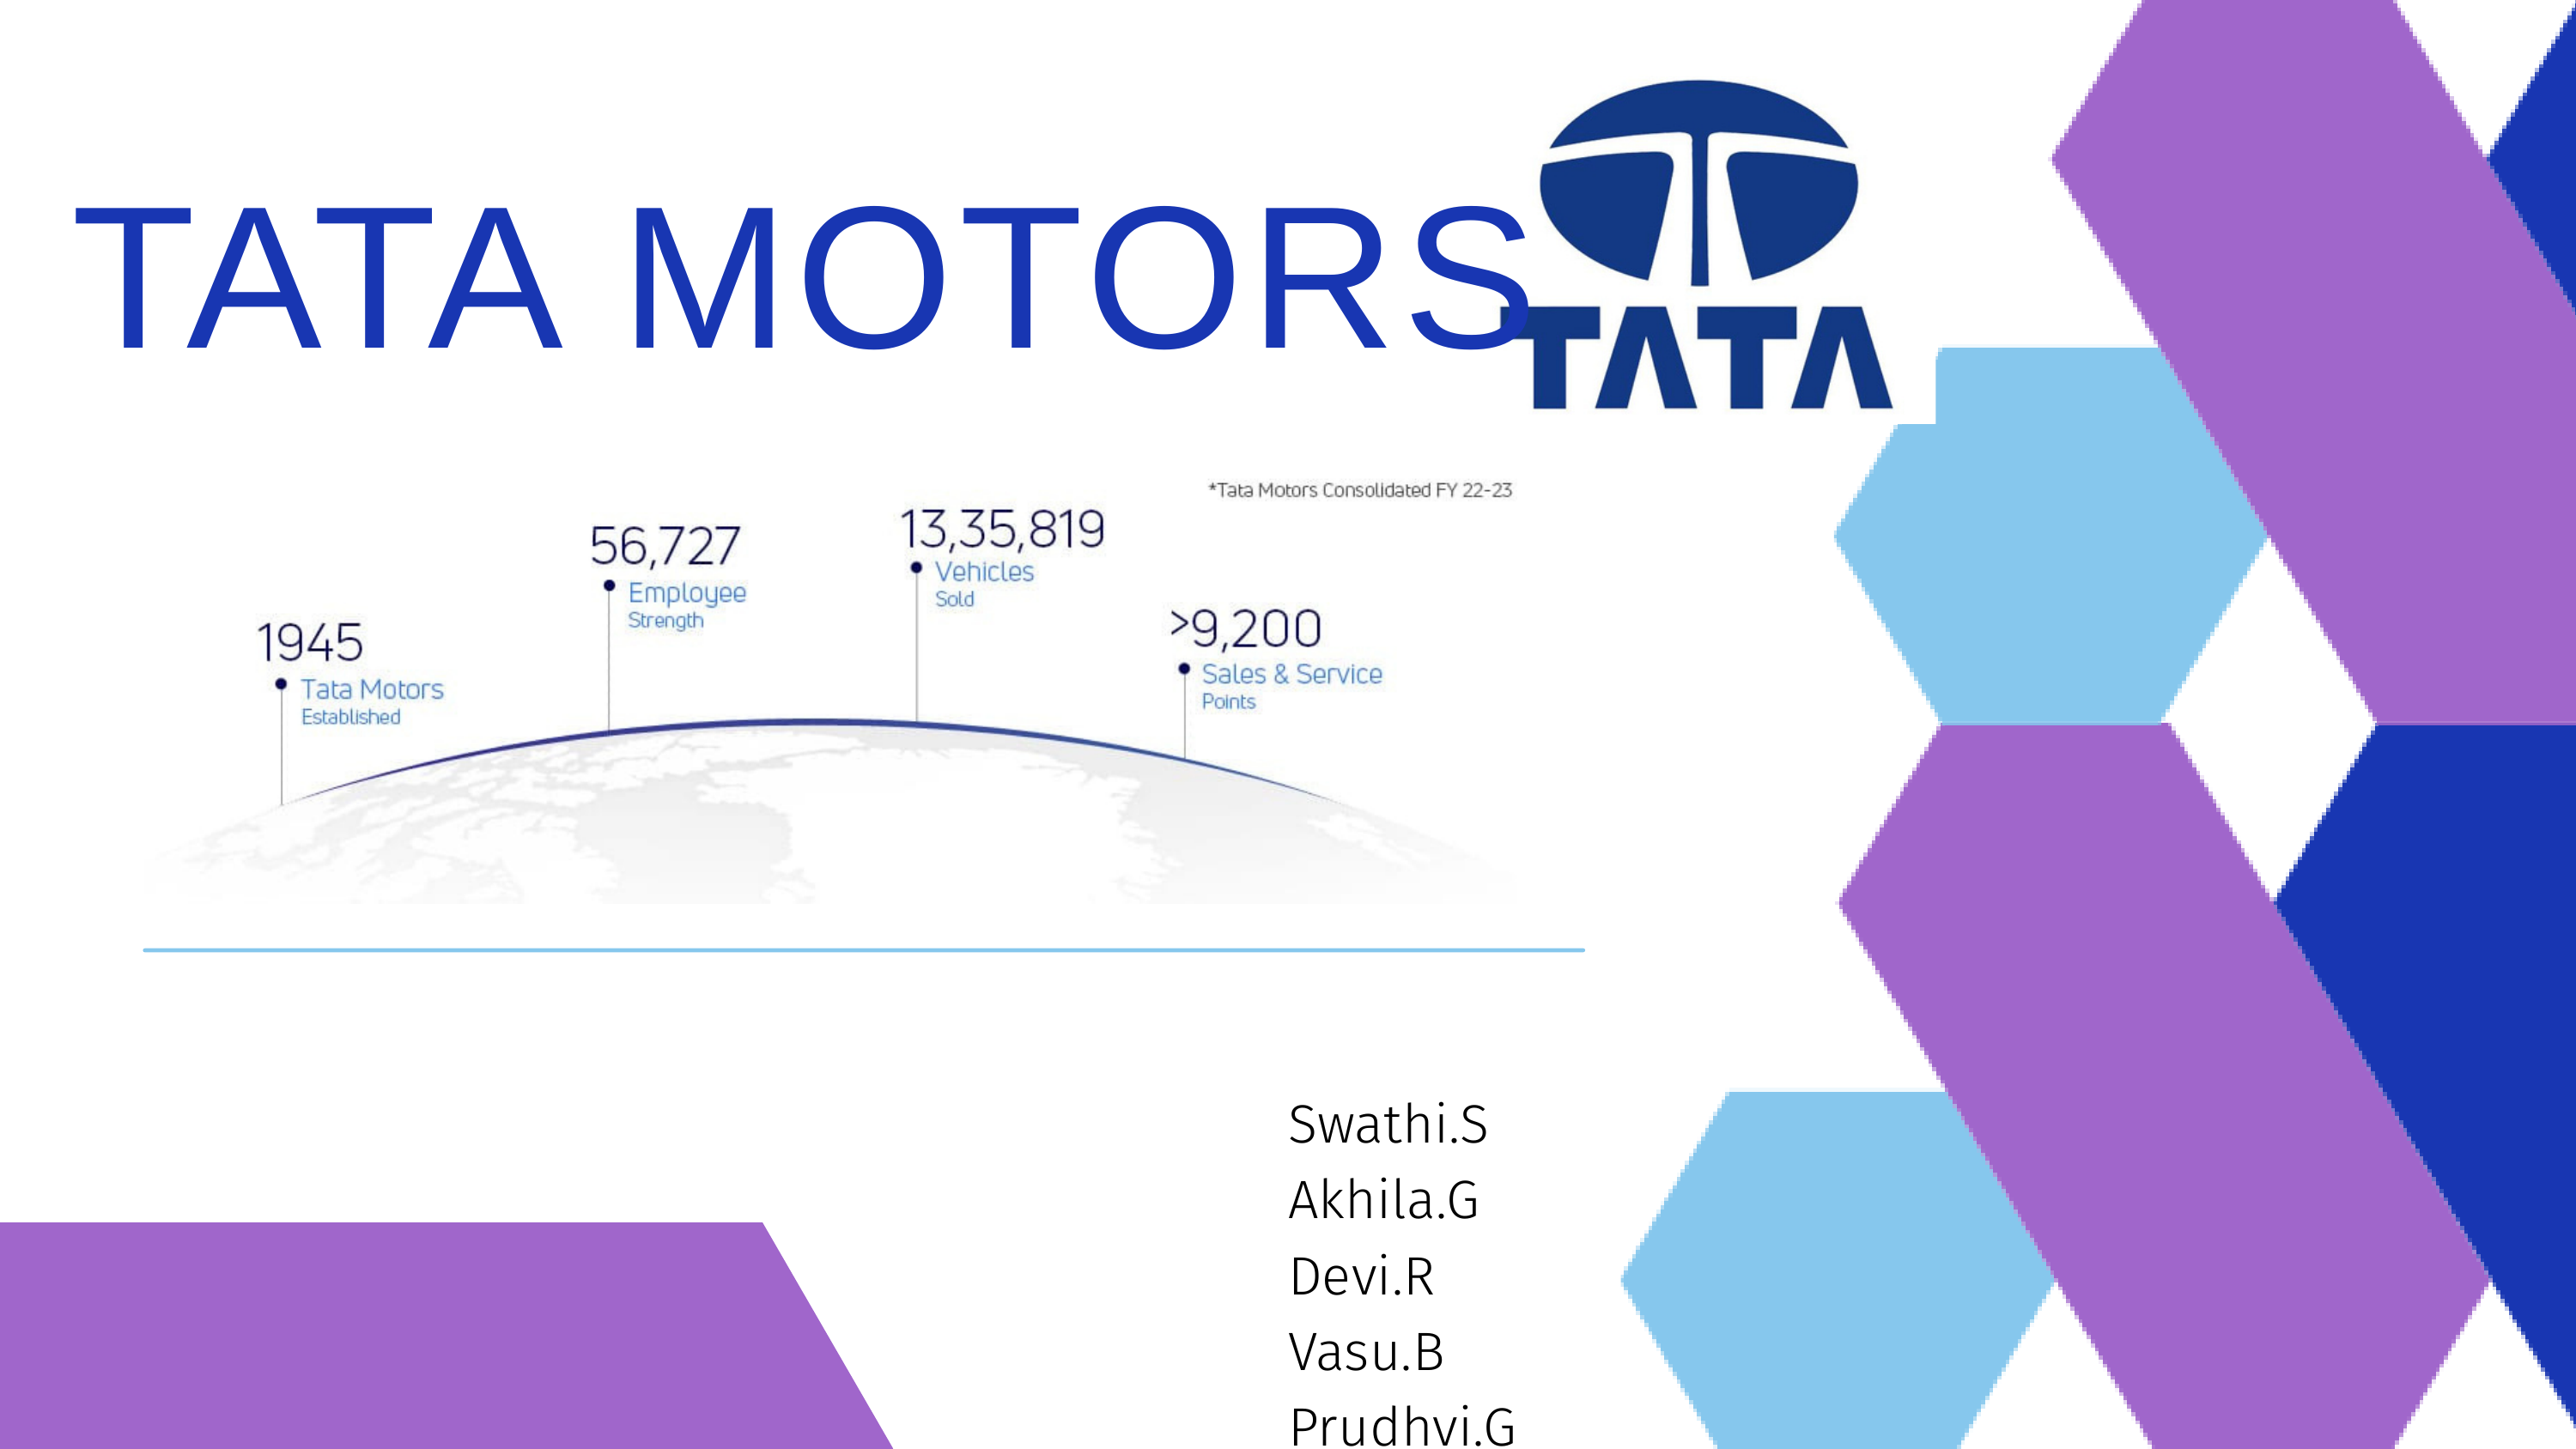

TATA MOTORS

Swathi.S
Akhila.G
Devi.R
Vasu.B
Prudhvi.G